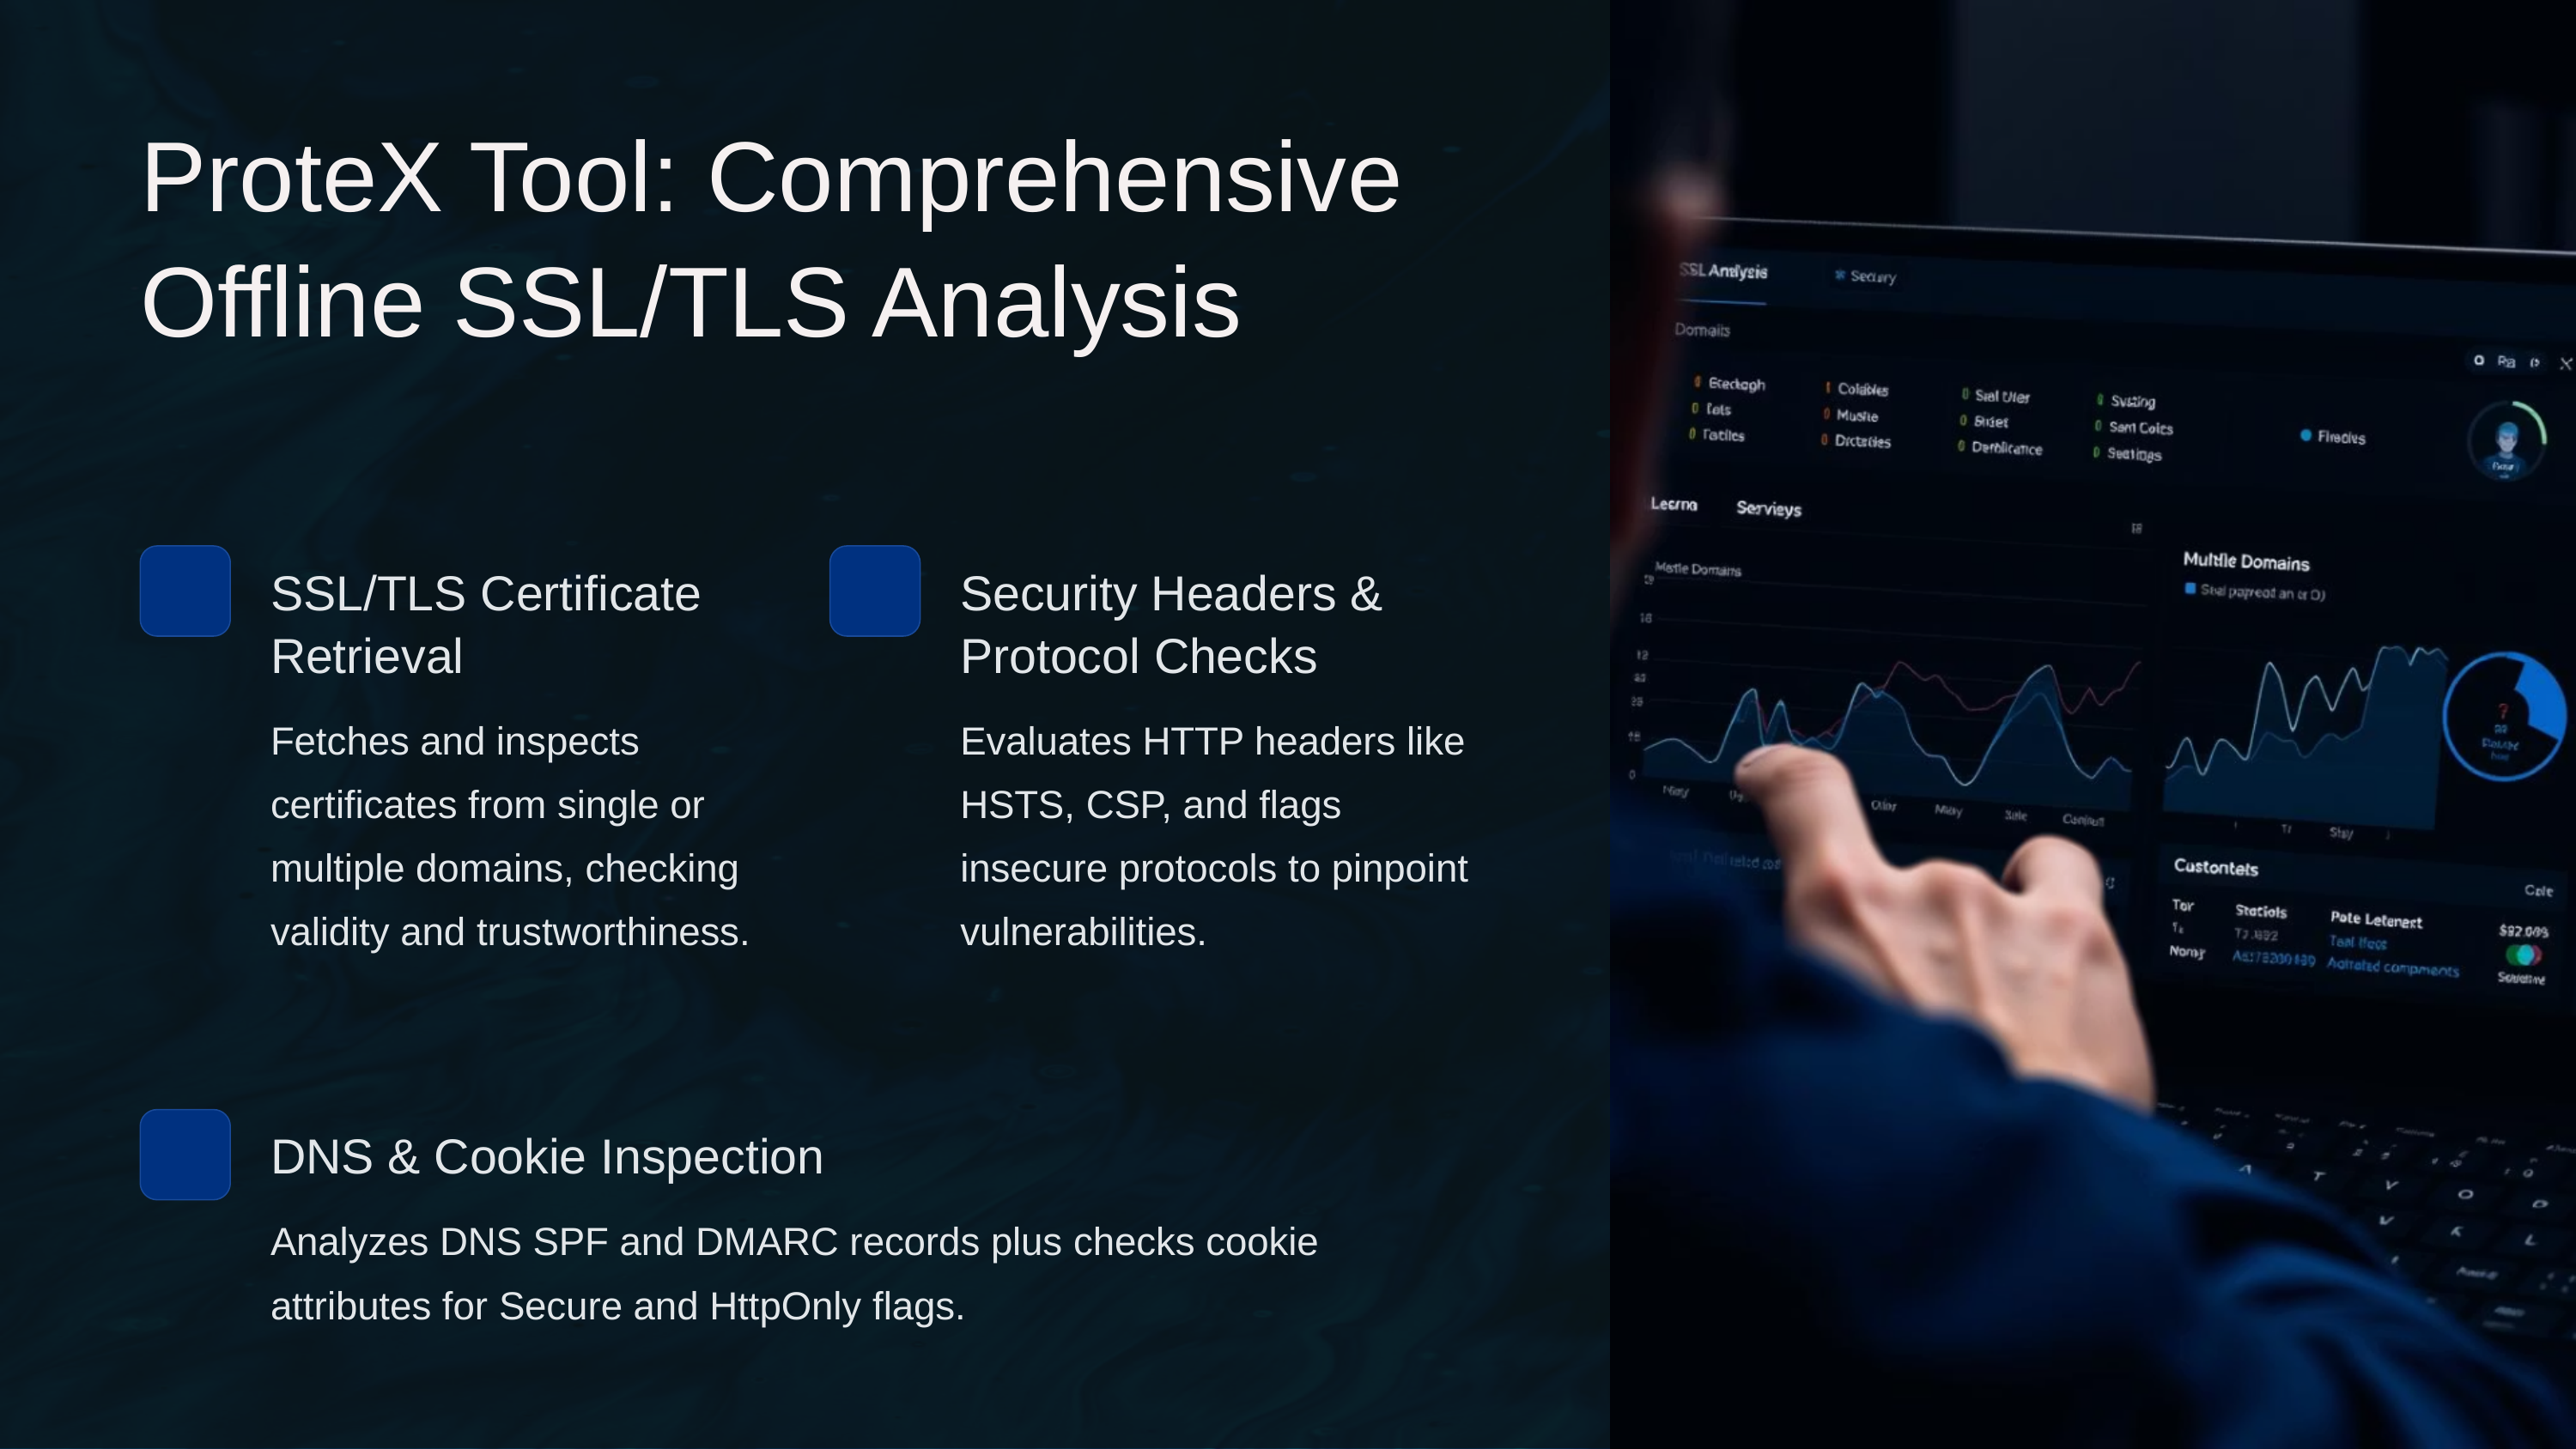

ProteX Tool: Comprehensive Offline SSL/TLS Analysis

SSL/TLS Certificate Retrieval

Security Headers & Protocol Checks

Fetches and inspects certificates from single or multiple domains, checking validity and trustworthiness.

Evaluates HTTP headers like HSTS, CSP, and flags insecure protocols to pinpoint vulnerabilities.

DNS & Cookie Inspection

Analyzes DNS SPF and DMARC records plus checks cookie attributes for Secure and HttpOnly flags.